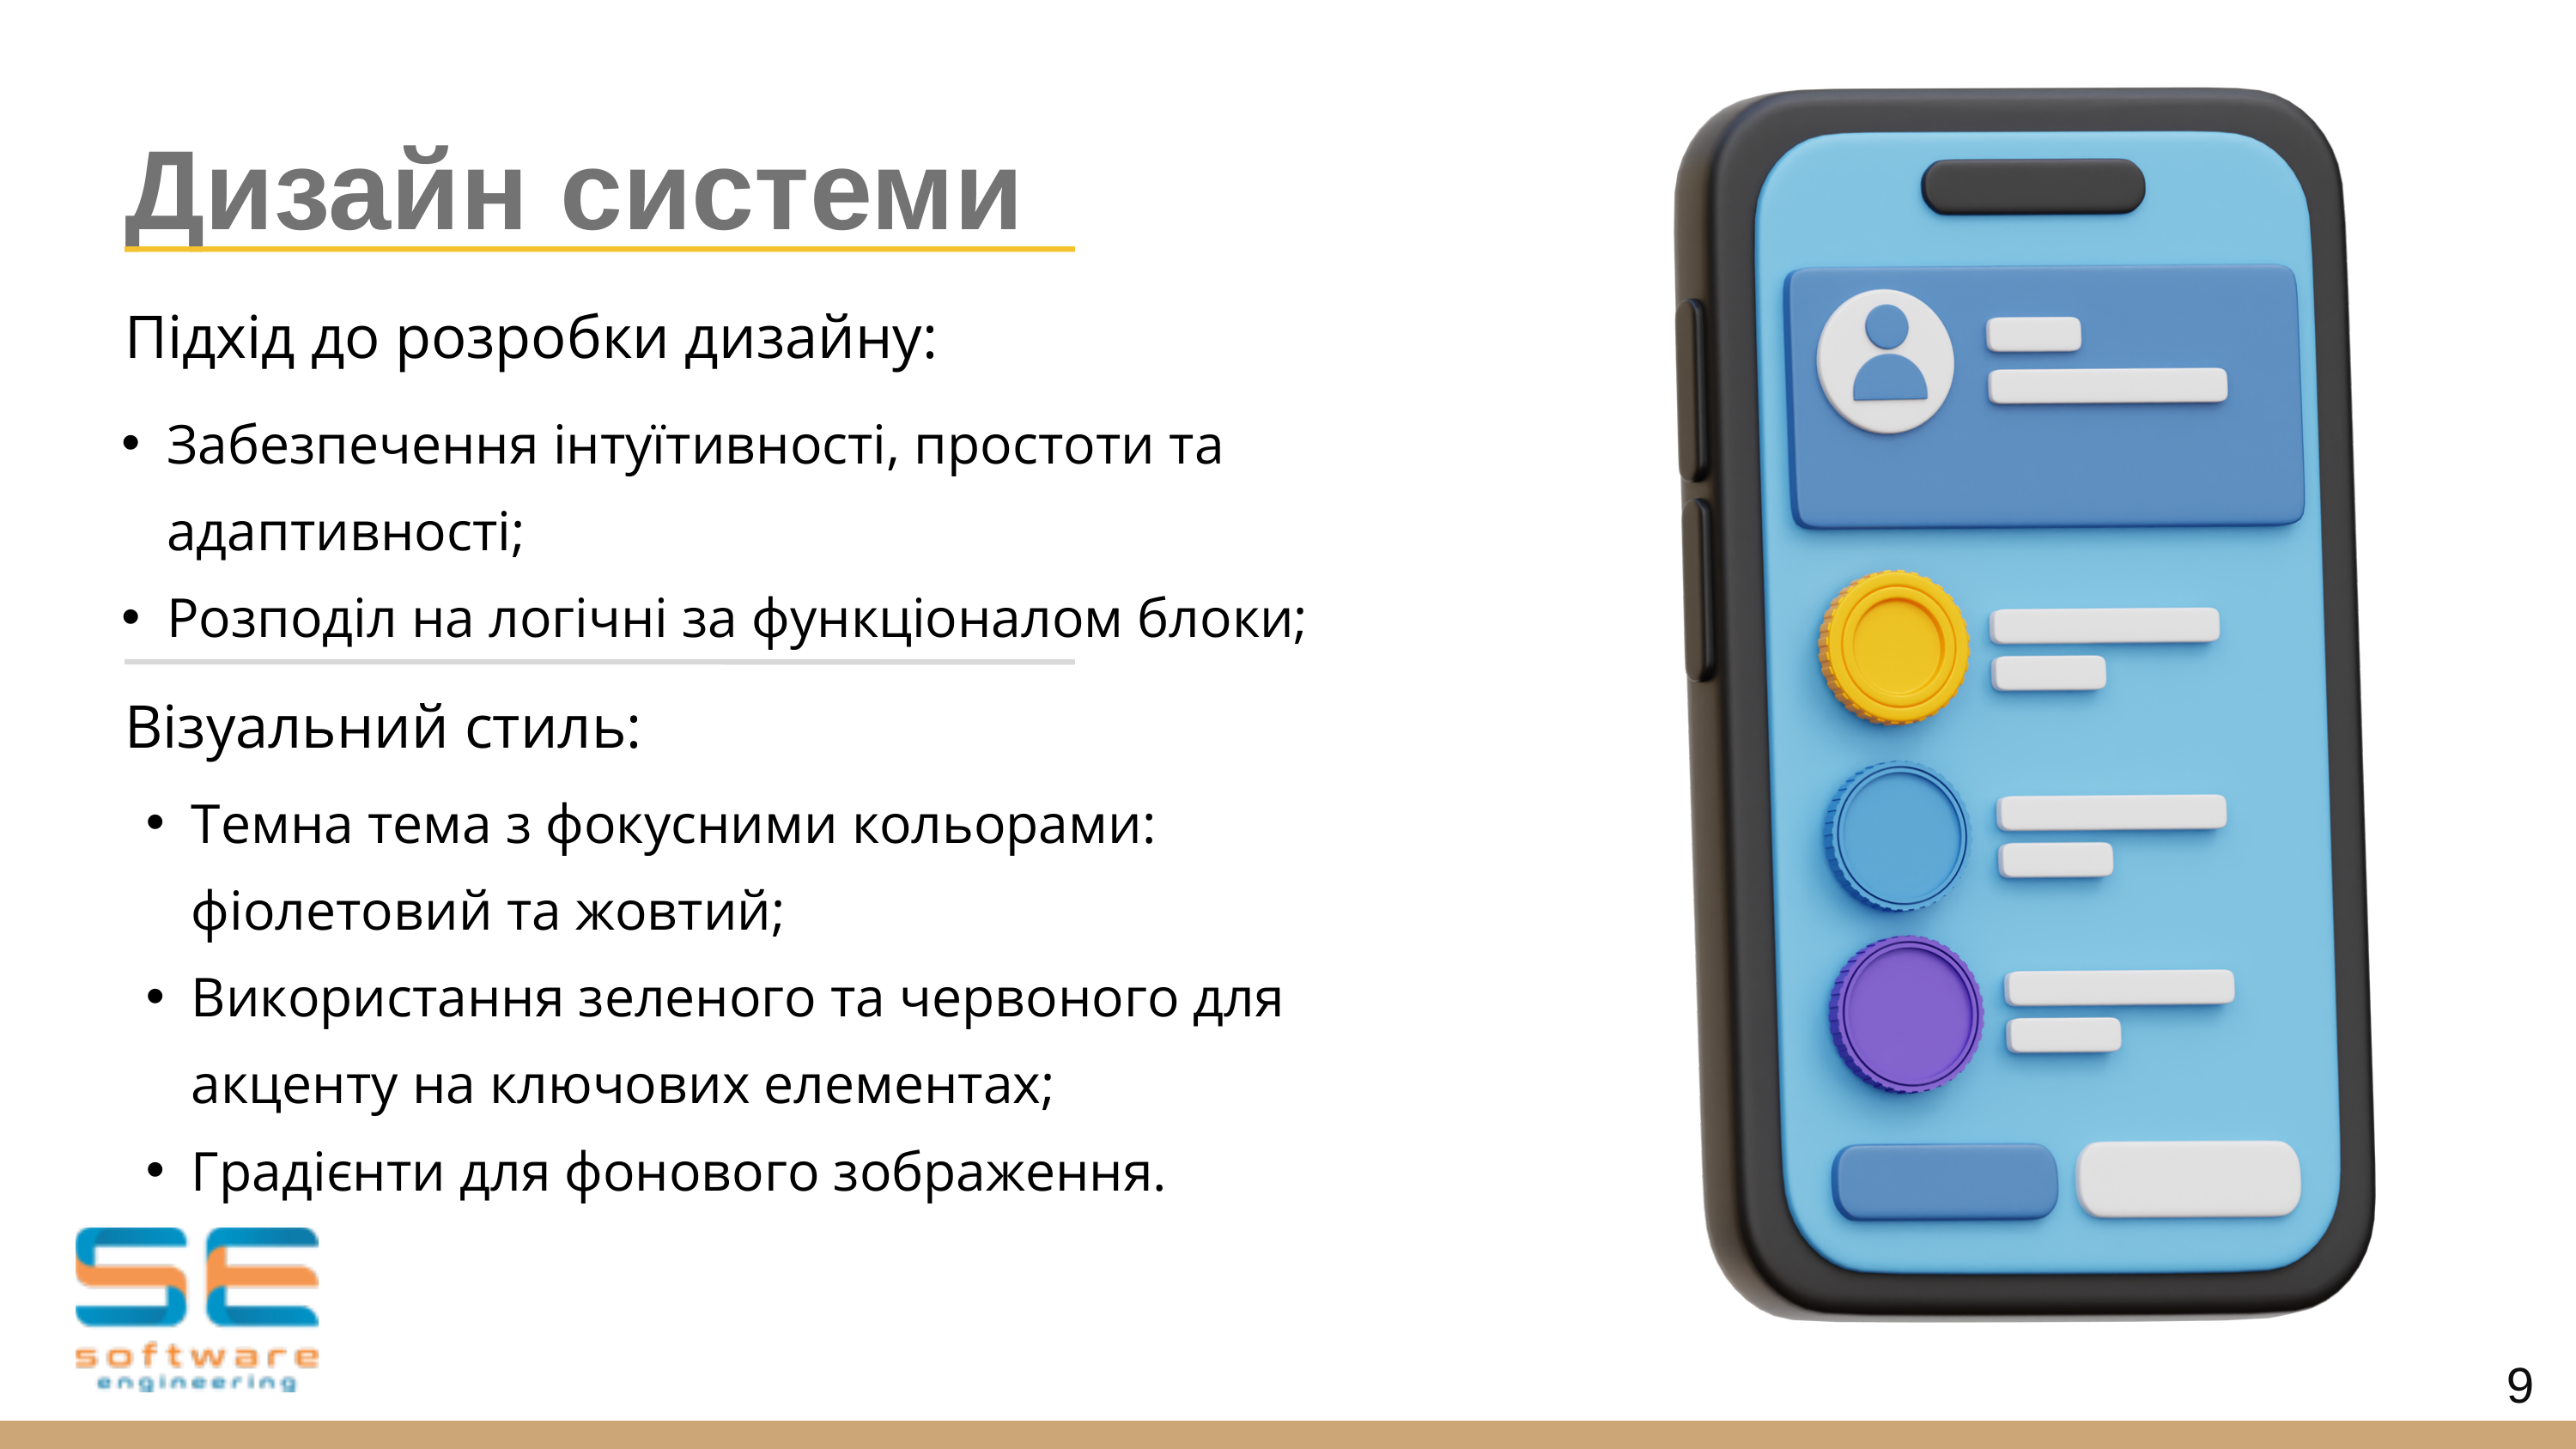

Дизайн системи

Підхід до розробки дизайну:
Забезпечення інтуїтивності, простоти та адаптивності;
Розподіл на логічні за функціоналом блоки;

Візуальний стиль:
Темна тема з фокусними кольорами: фіолетовий та жовтий;
Використання зеленого та червоного для акценту на ключових елементах;
Градієнти для фонового зображення.

9